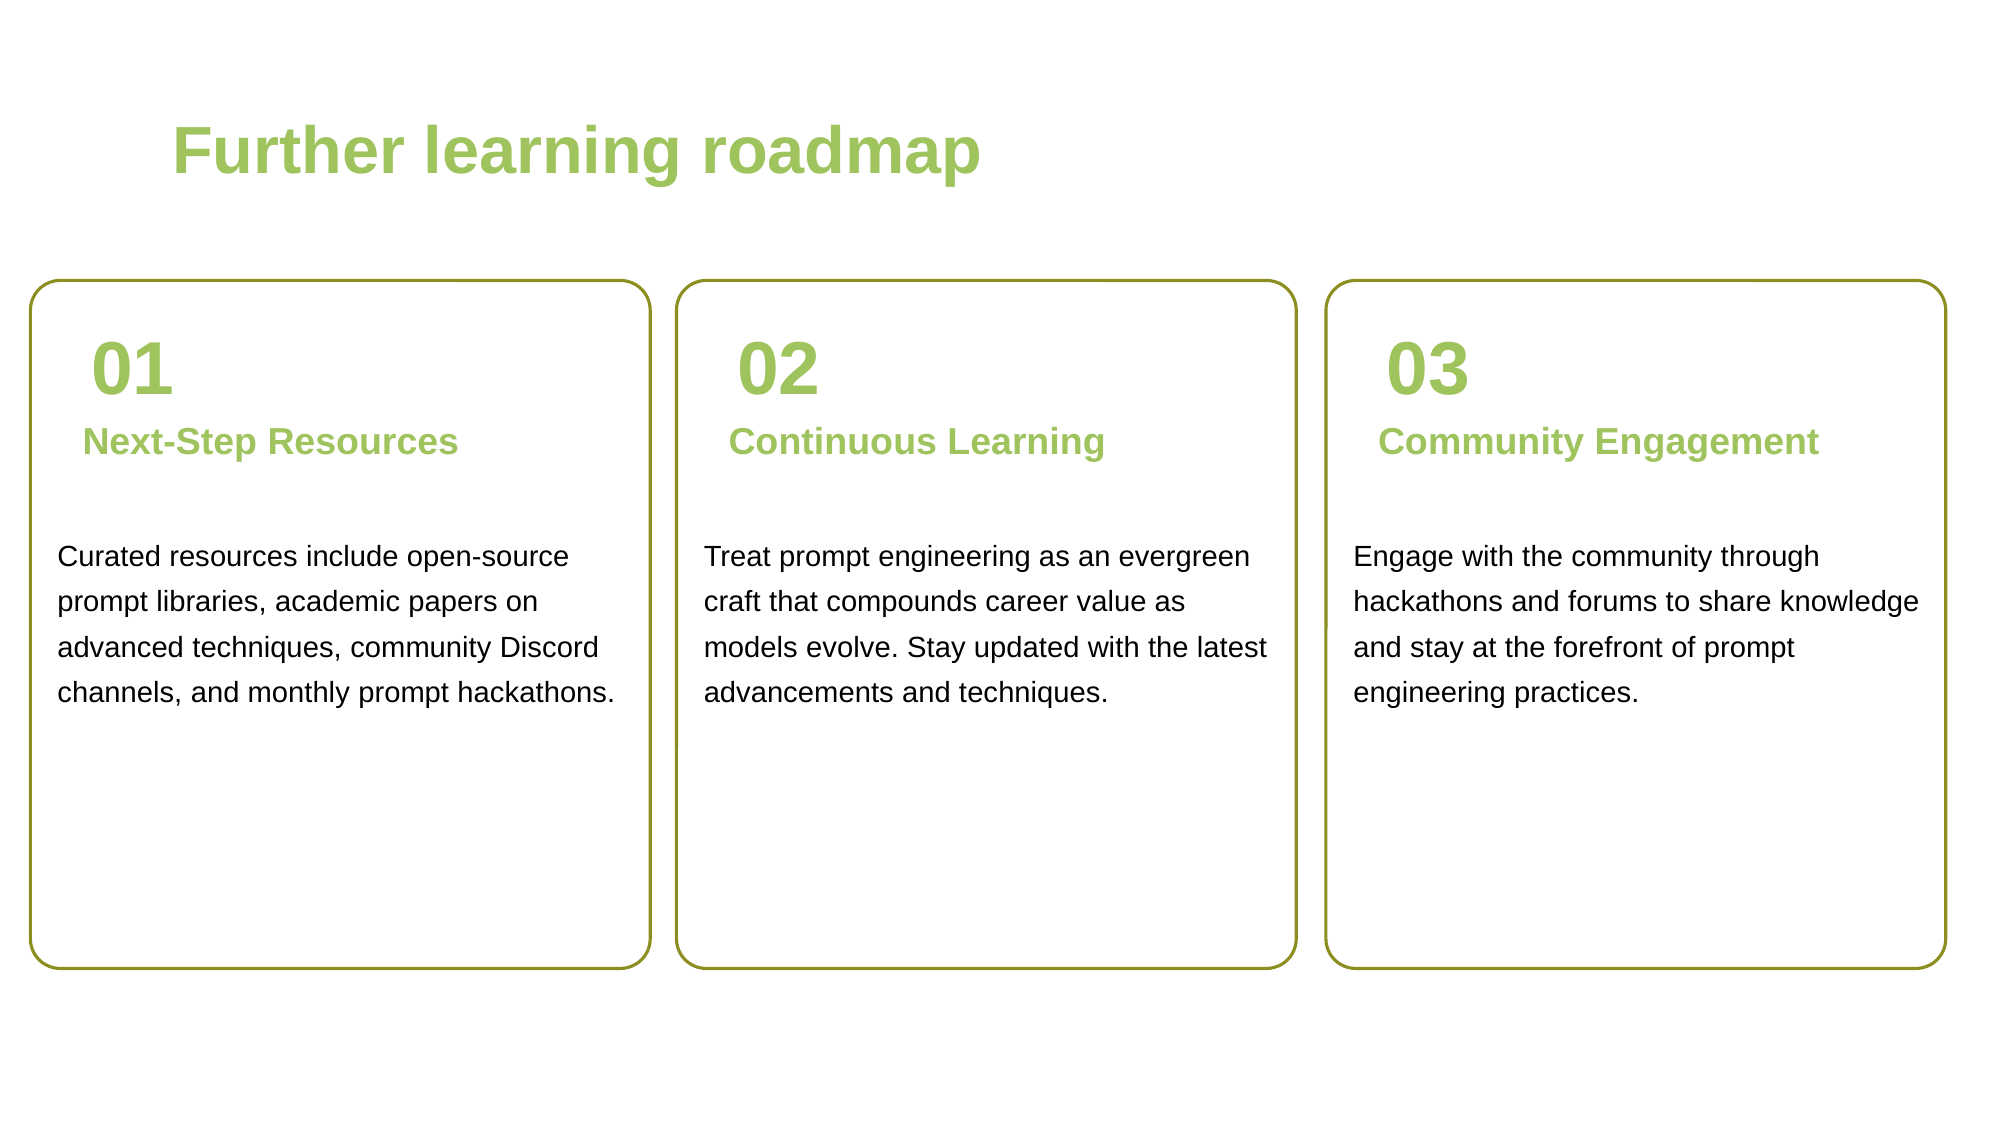

Further learning roadmap

01
02
03
Next-Step Resources
Continuous Learning
Community Engagement
Curated resources include open-source prompt libraries, academic papers on advanced techniques, community Discord channels, and monthly prompt hackathons.
Treat prompt engineering as an evergreen craft that compounds career value as models evolve. Stay updated with the latest advancements and techniques.
Engage with the community through hackathons and forums to share knowledge and stay at the forefront of prompt engineering practices.